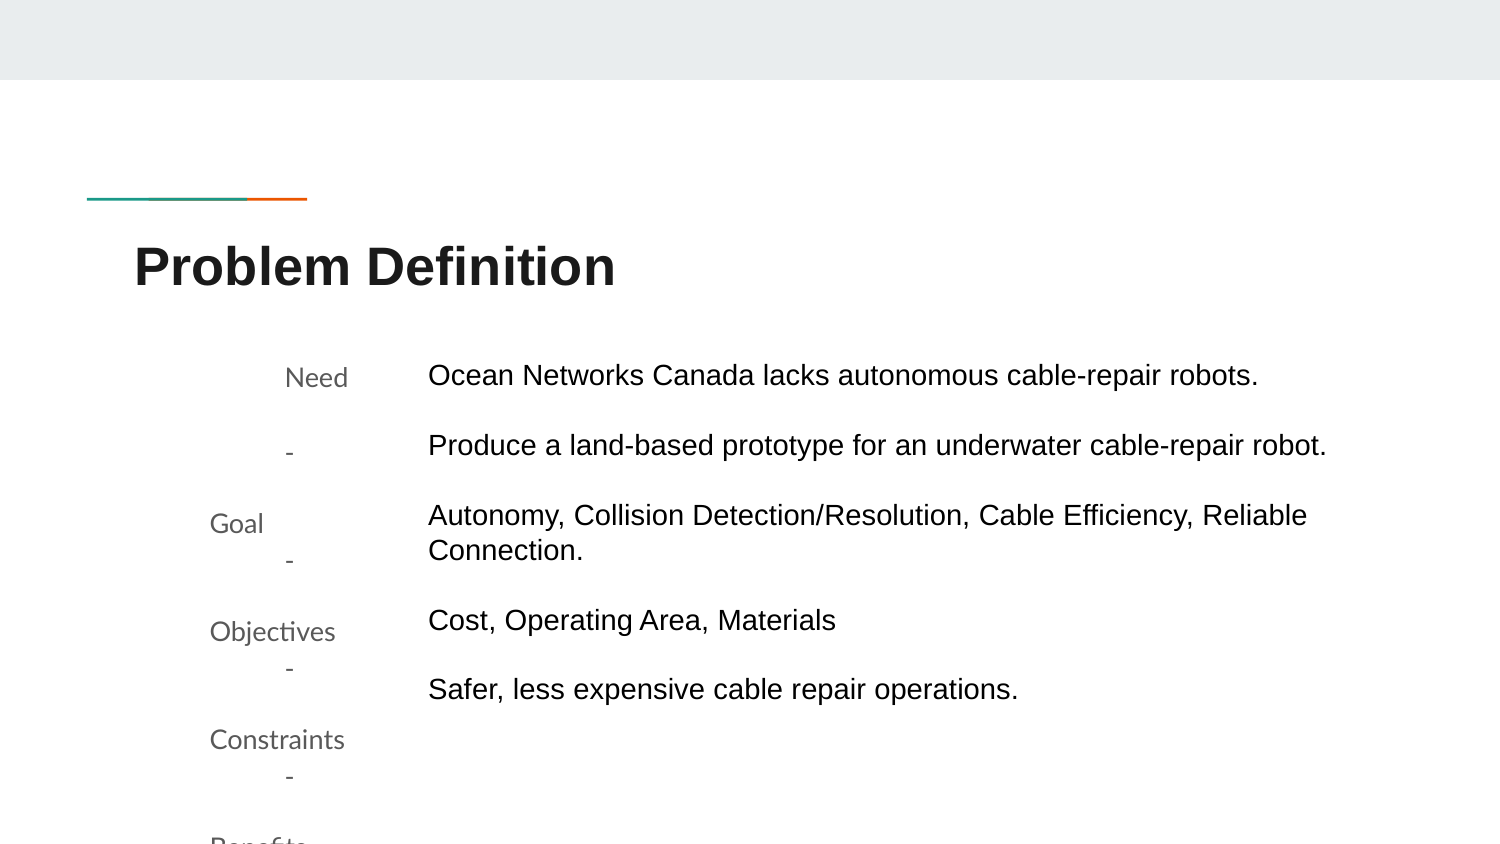

# Problem Definition
	Need		-
Goal		-
Objectives	-
Constraints	-
Benefits	-

Ocean Networks Canada lacks autonomous cable-repair robots.

Produce a land-based prototype for an underwater cable-repair robot.

Autonomy, Collision Detection/Resolution, Cable Efficiency, Reliable Connection.

Cost, Operating Area, Materials

Safer, less expensive cable repair operations.